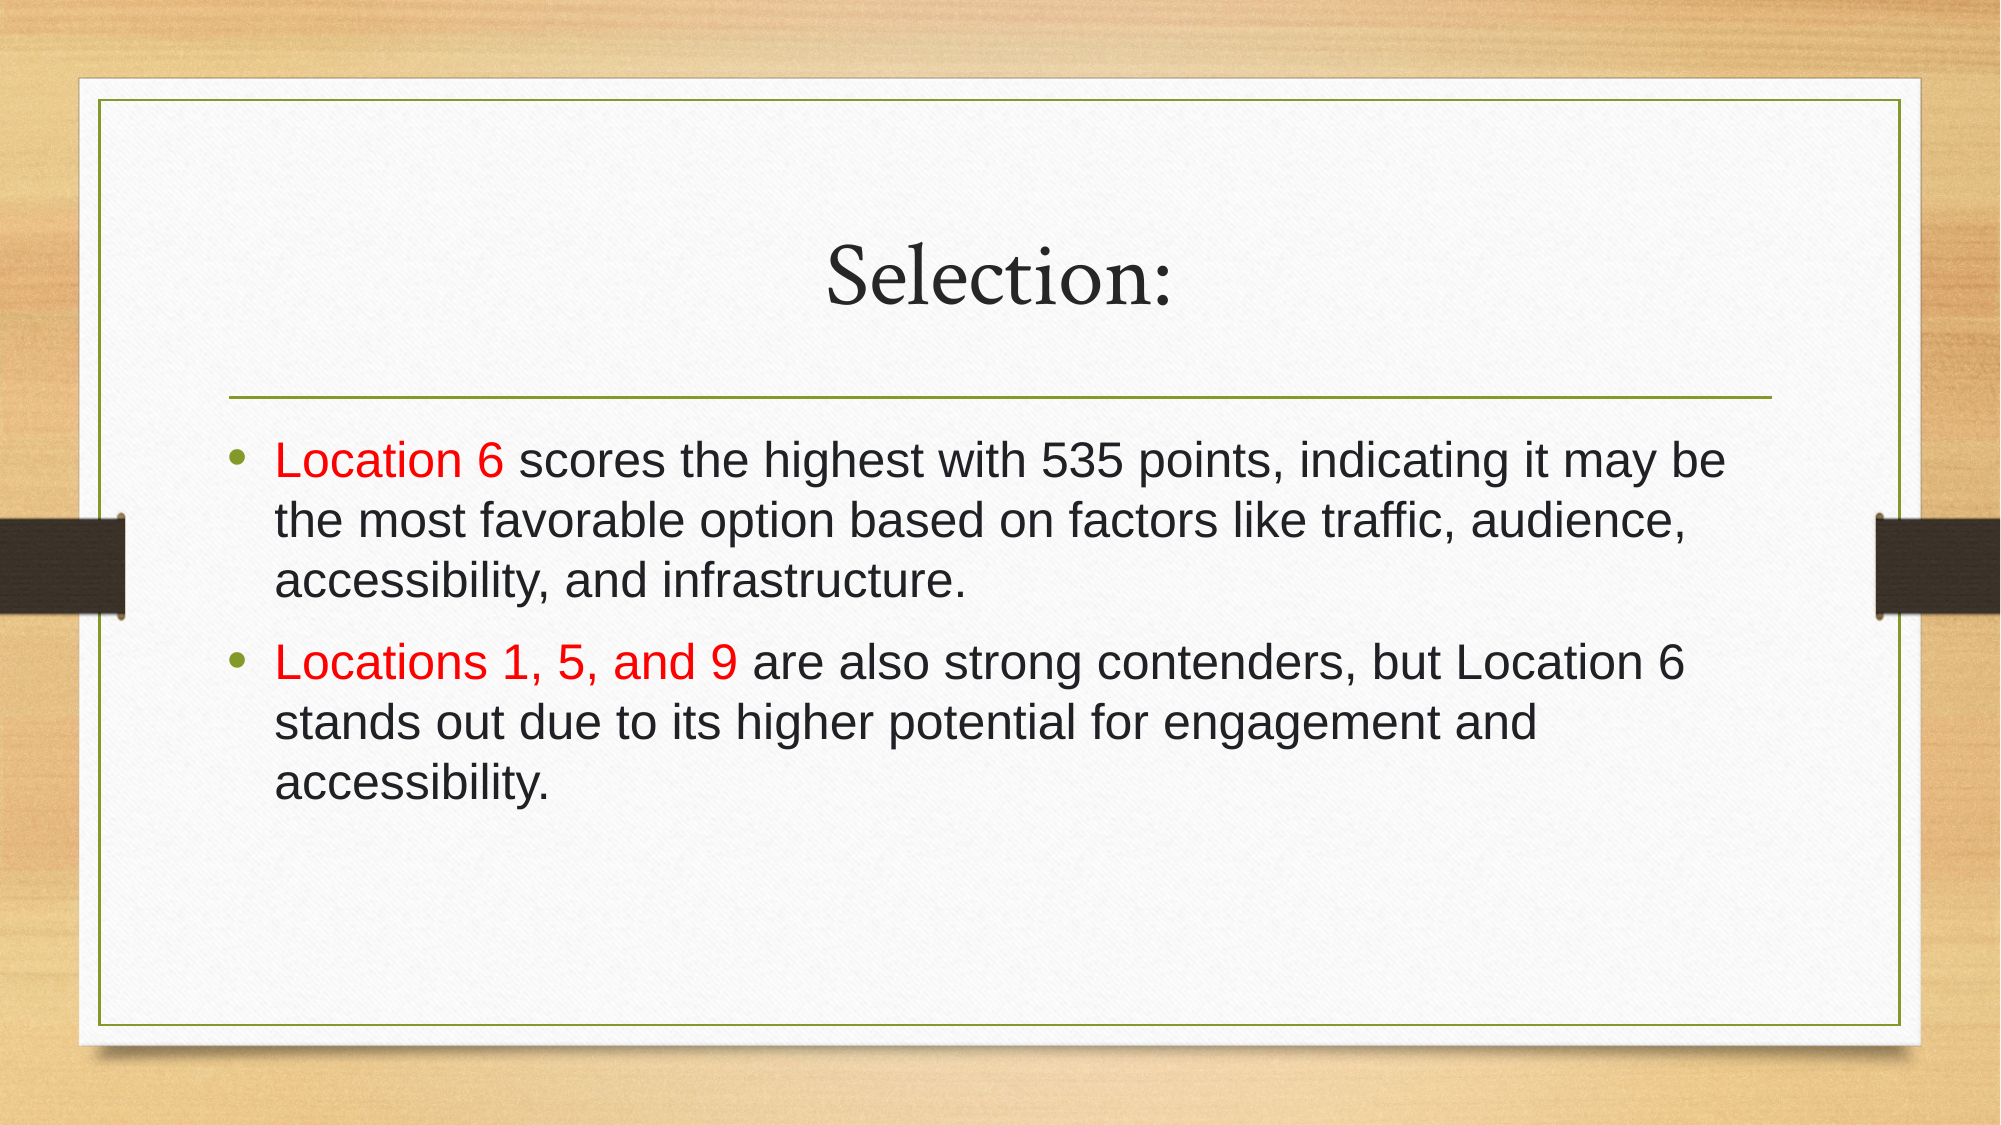

# Selection:
Location 6 scores the highest with 535 points, indicating it may be the most favorable option based on factors like traffic, audience, accessibility, and infrastructure.
Locations 1, 5, and 9 are also strong contenders, but Location 6 stands out due to its higher potential for engagement and accessibility.